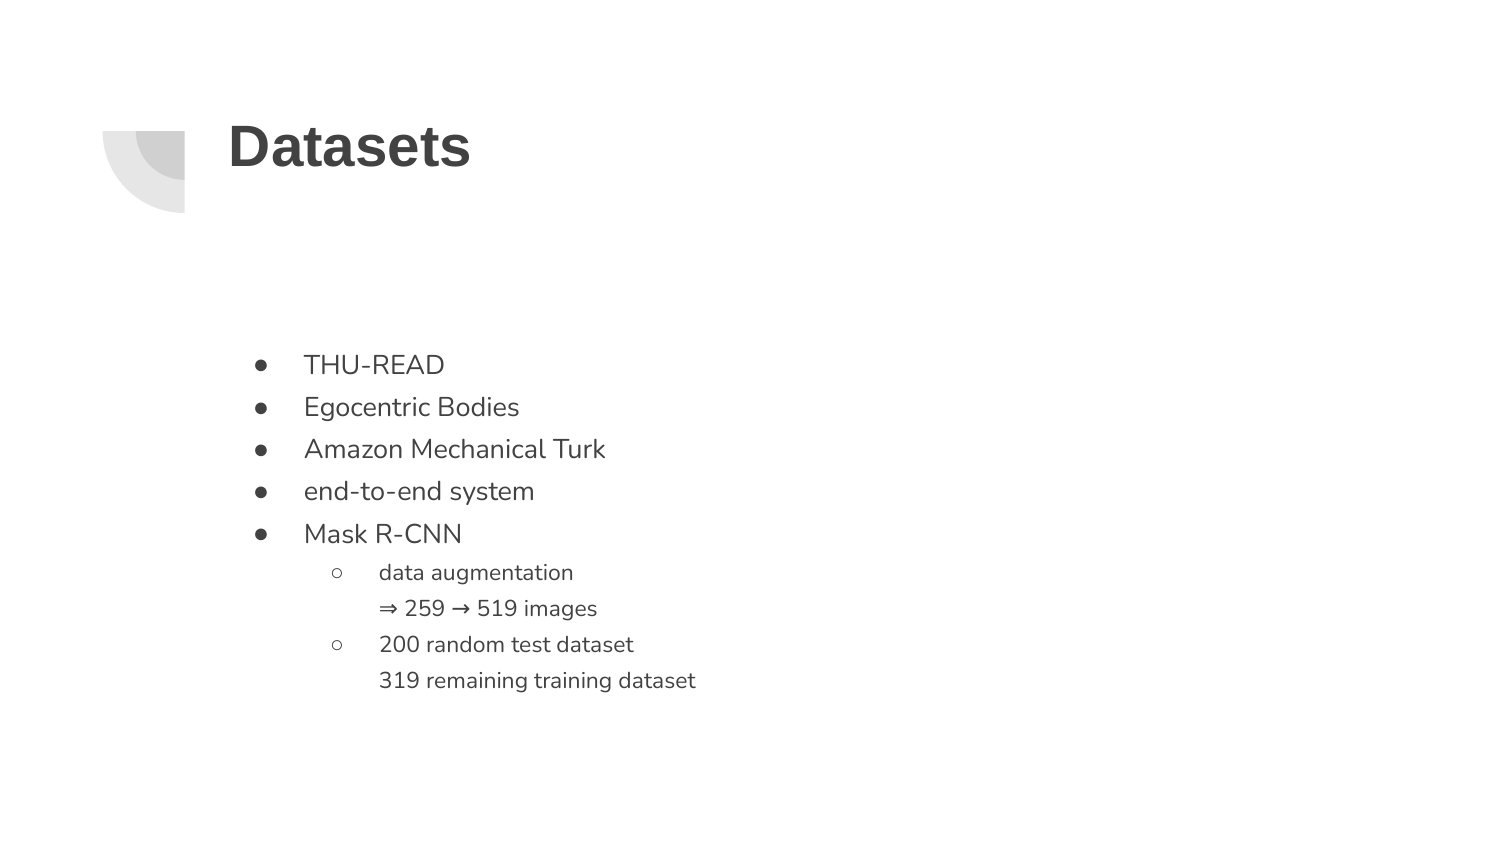

# Datasets
THU-READ
Egocentric Bodies
Amazon Mechanical Turk
end-to-end system
Mask R-CNN
data augmentation
⇒ 259 → 519 images
200 random test dataset
319 remaining training dataset